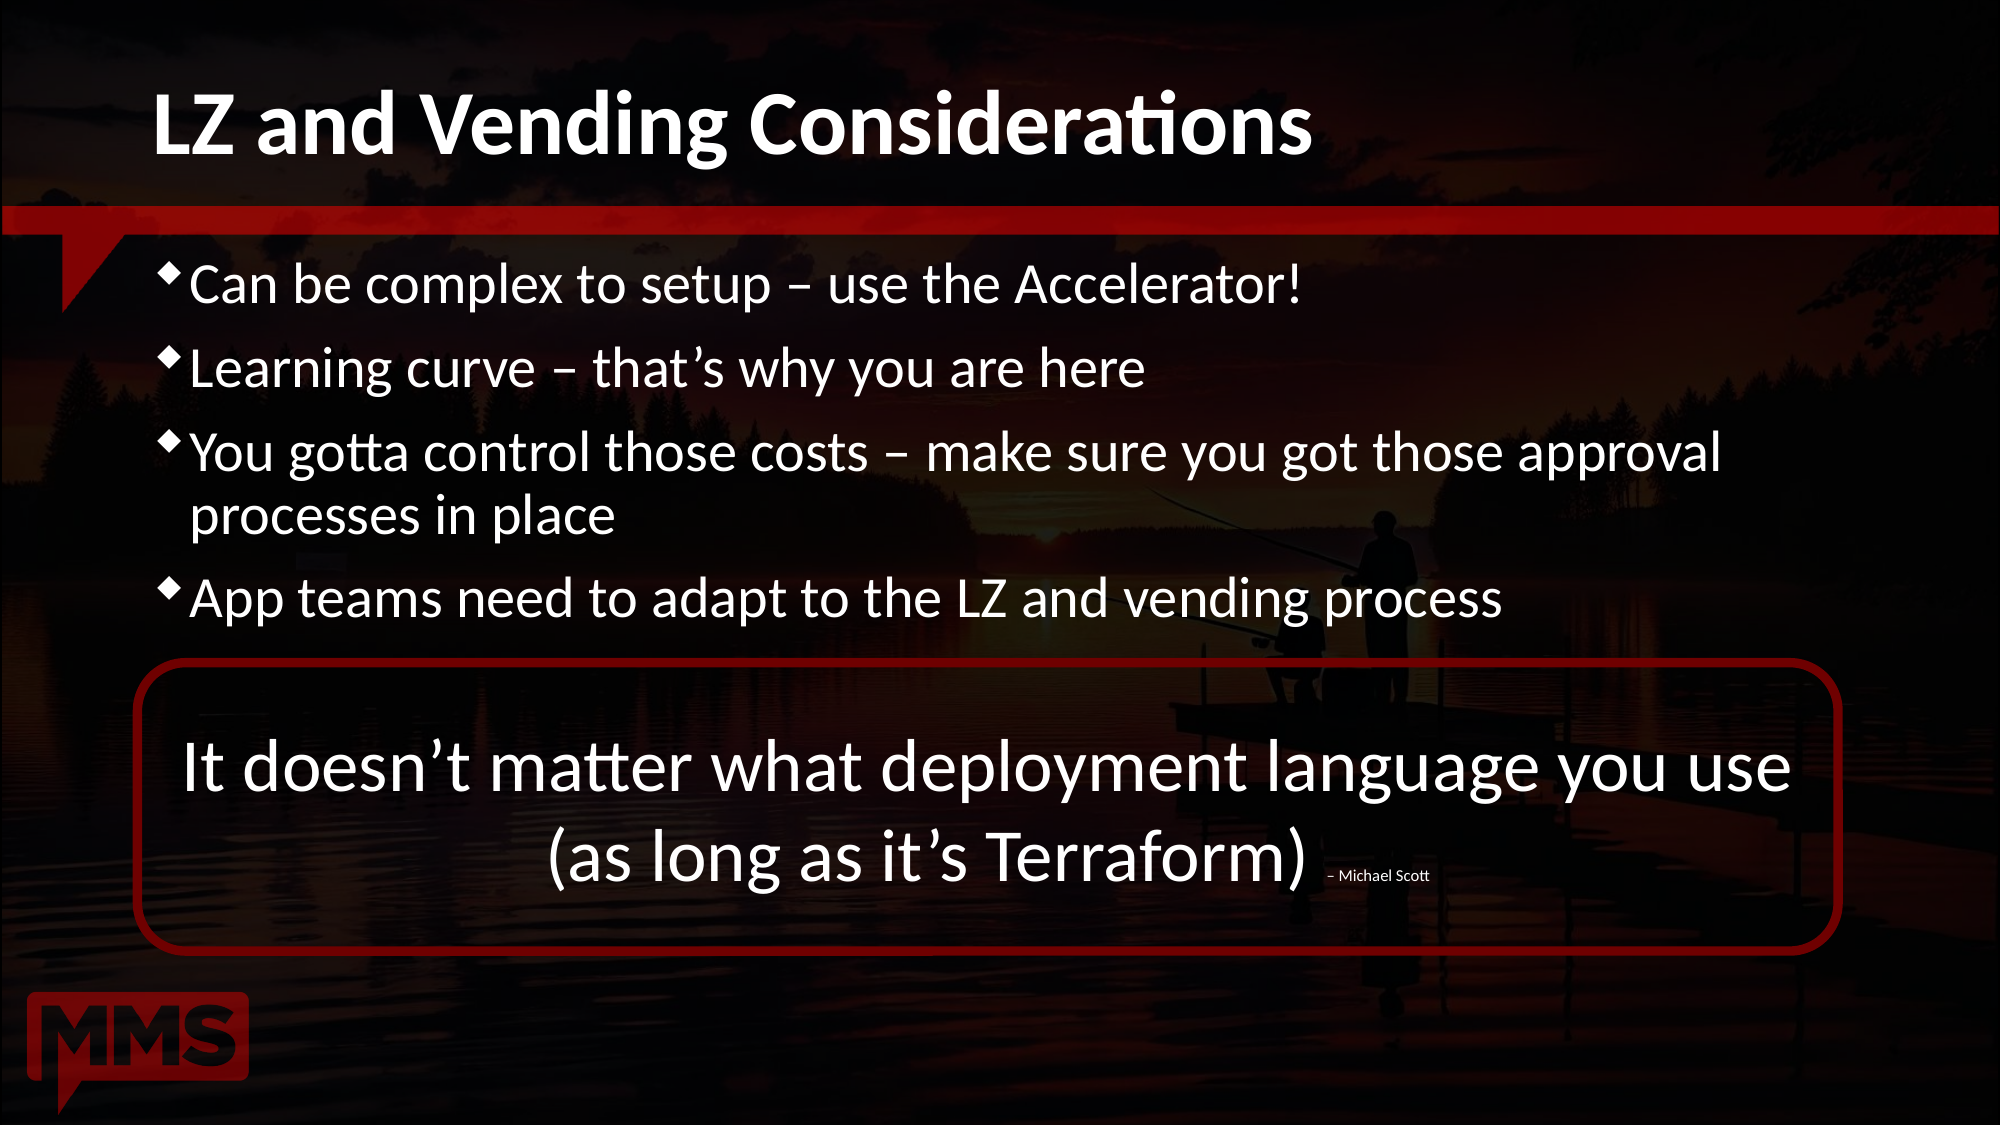

# LZ and Vending Considerations
Can be complex to setup – use the Accelerator!
Learning curve – that’s why you are here
You gotta control those costs – make sure you got those approval processes in place
App teams need to adapt to the LZ and vending process
It doesn’t matter what deployment language you use (as long as it’s Terraform) – Michael Scott